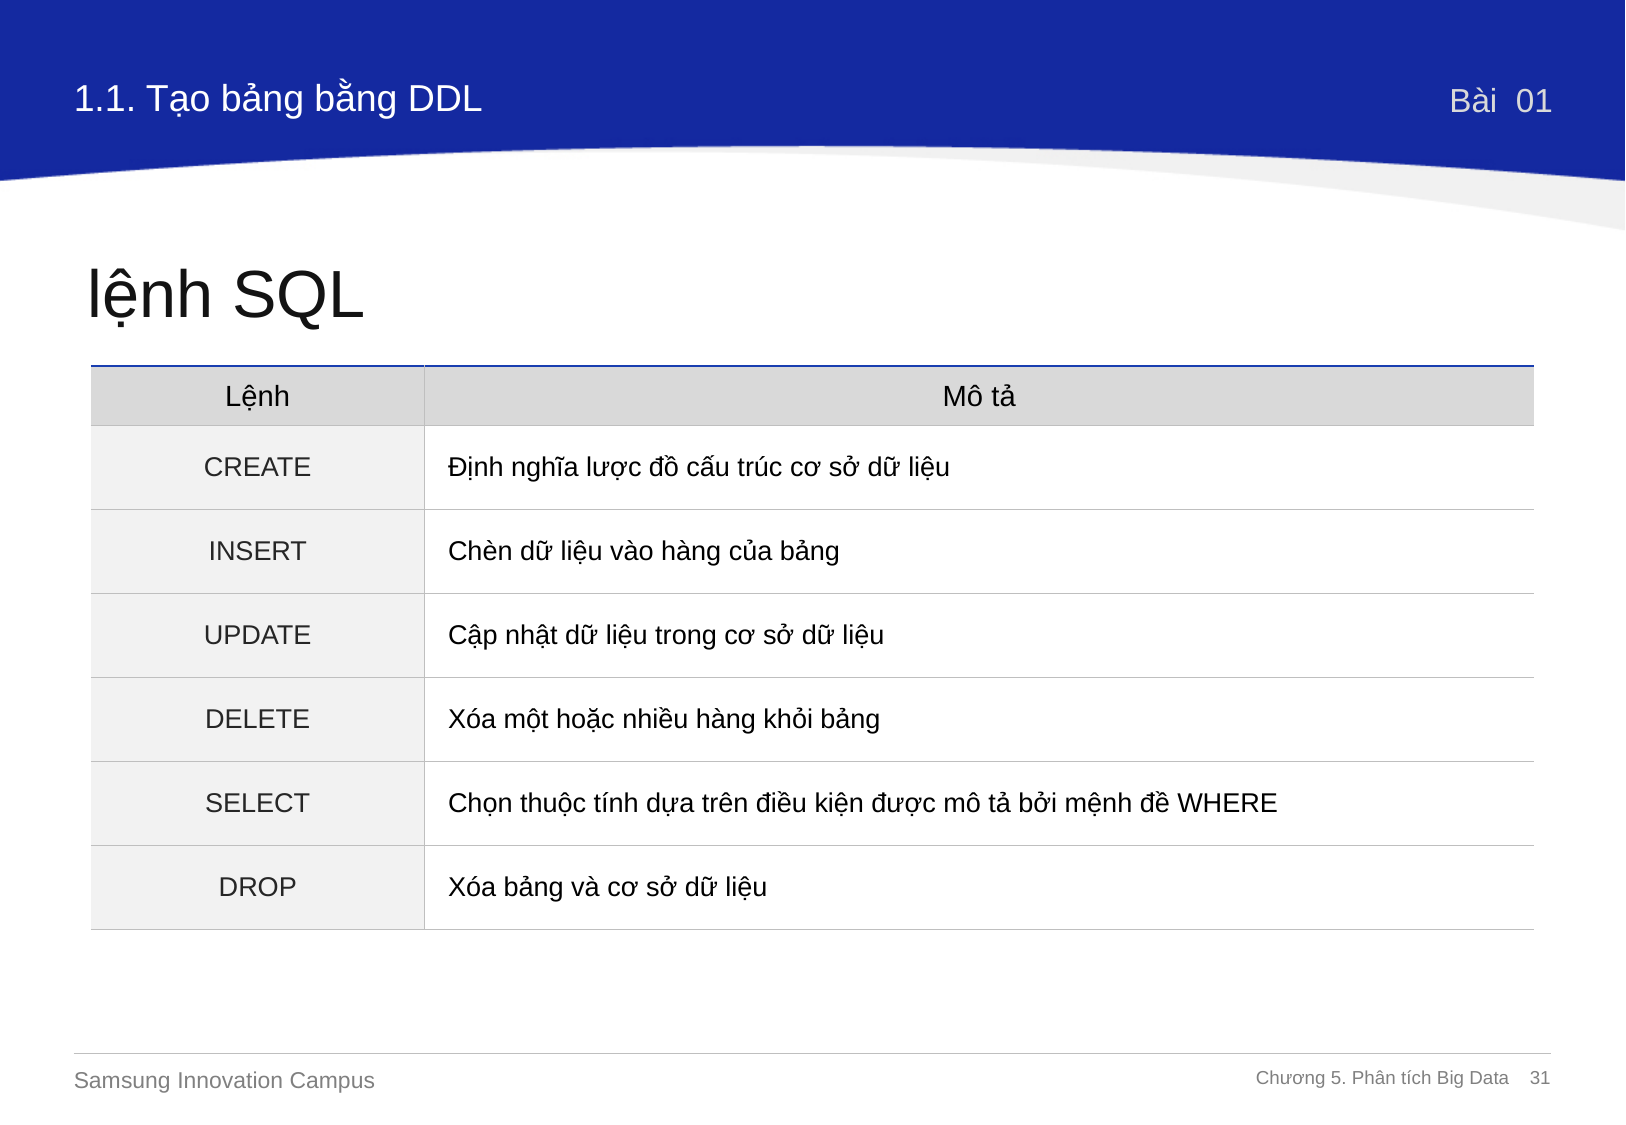

1.1. Tạo bảng bằng DDL
Bài  01
lệnh SQL
| Lệnh | Mô tả |
| --- | --- |
| CREATE | Định nghĩa lược đồ cấu trúc cơ sở dữ liệu |
| INSERT | Chèn dữ liệu vào hàng của bảng |
| UPDATE | Cập nhật dữ liệu trong cơ sở dữ liệu |
| DELETE | Xóa một hoặc nhiều hàng khỏi bảng |
| SELECT | Chọn thuộc tính dựa trên điều kiện được mô tả bởi mệnh đề WHERE |
| DROP | Xóa bảng và cơ sở dữ liệu |